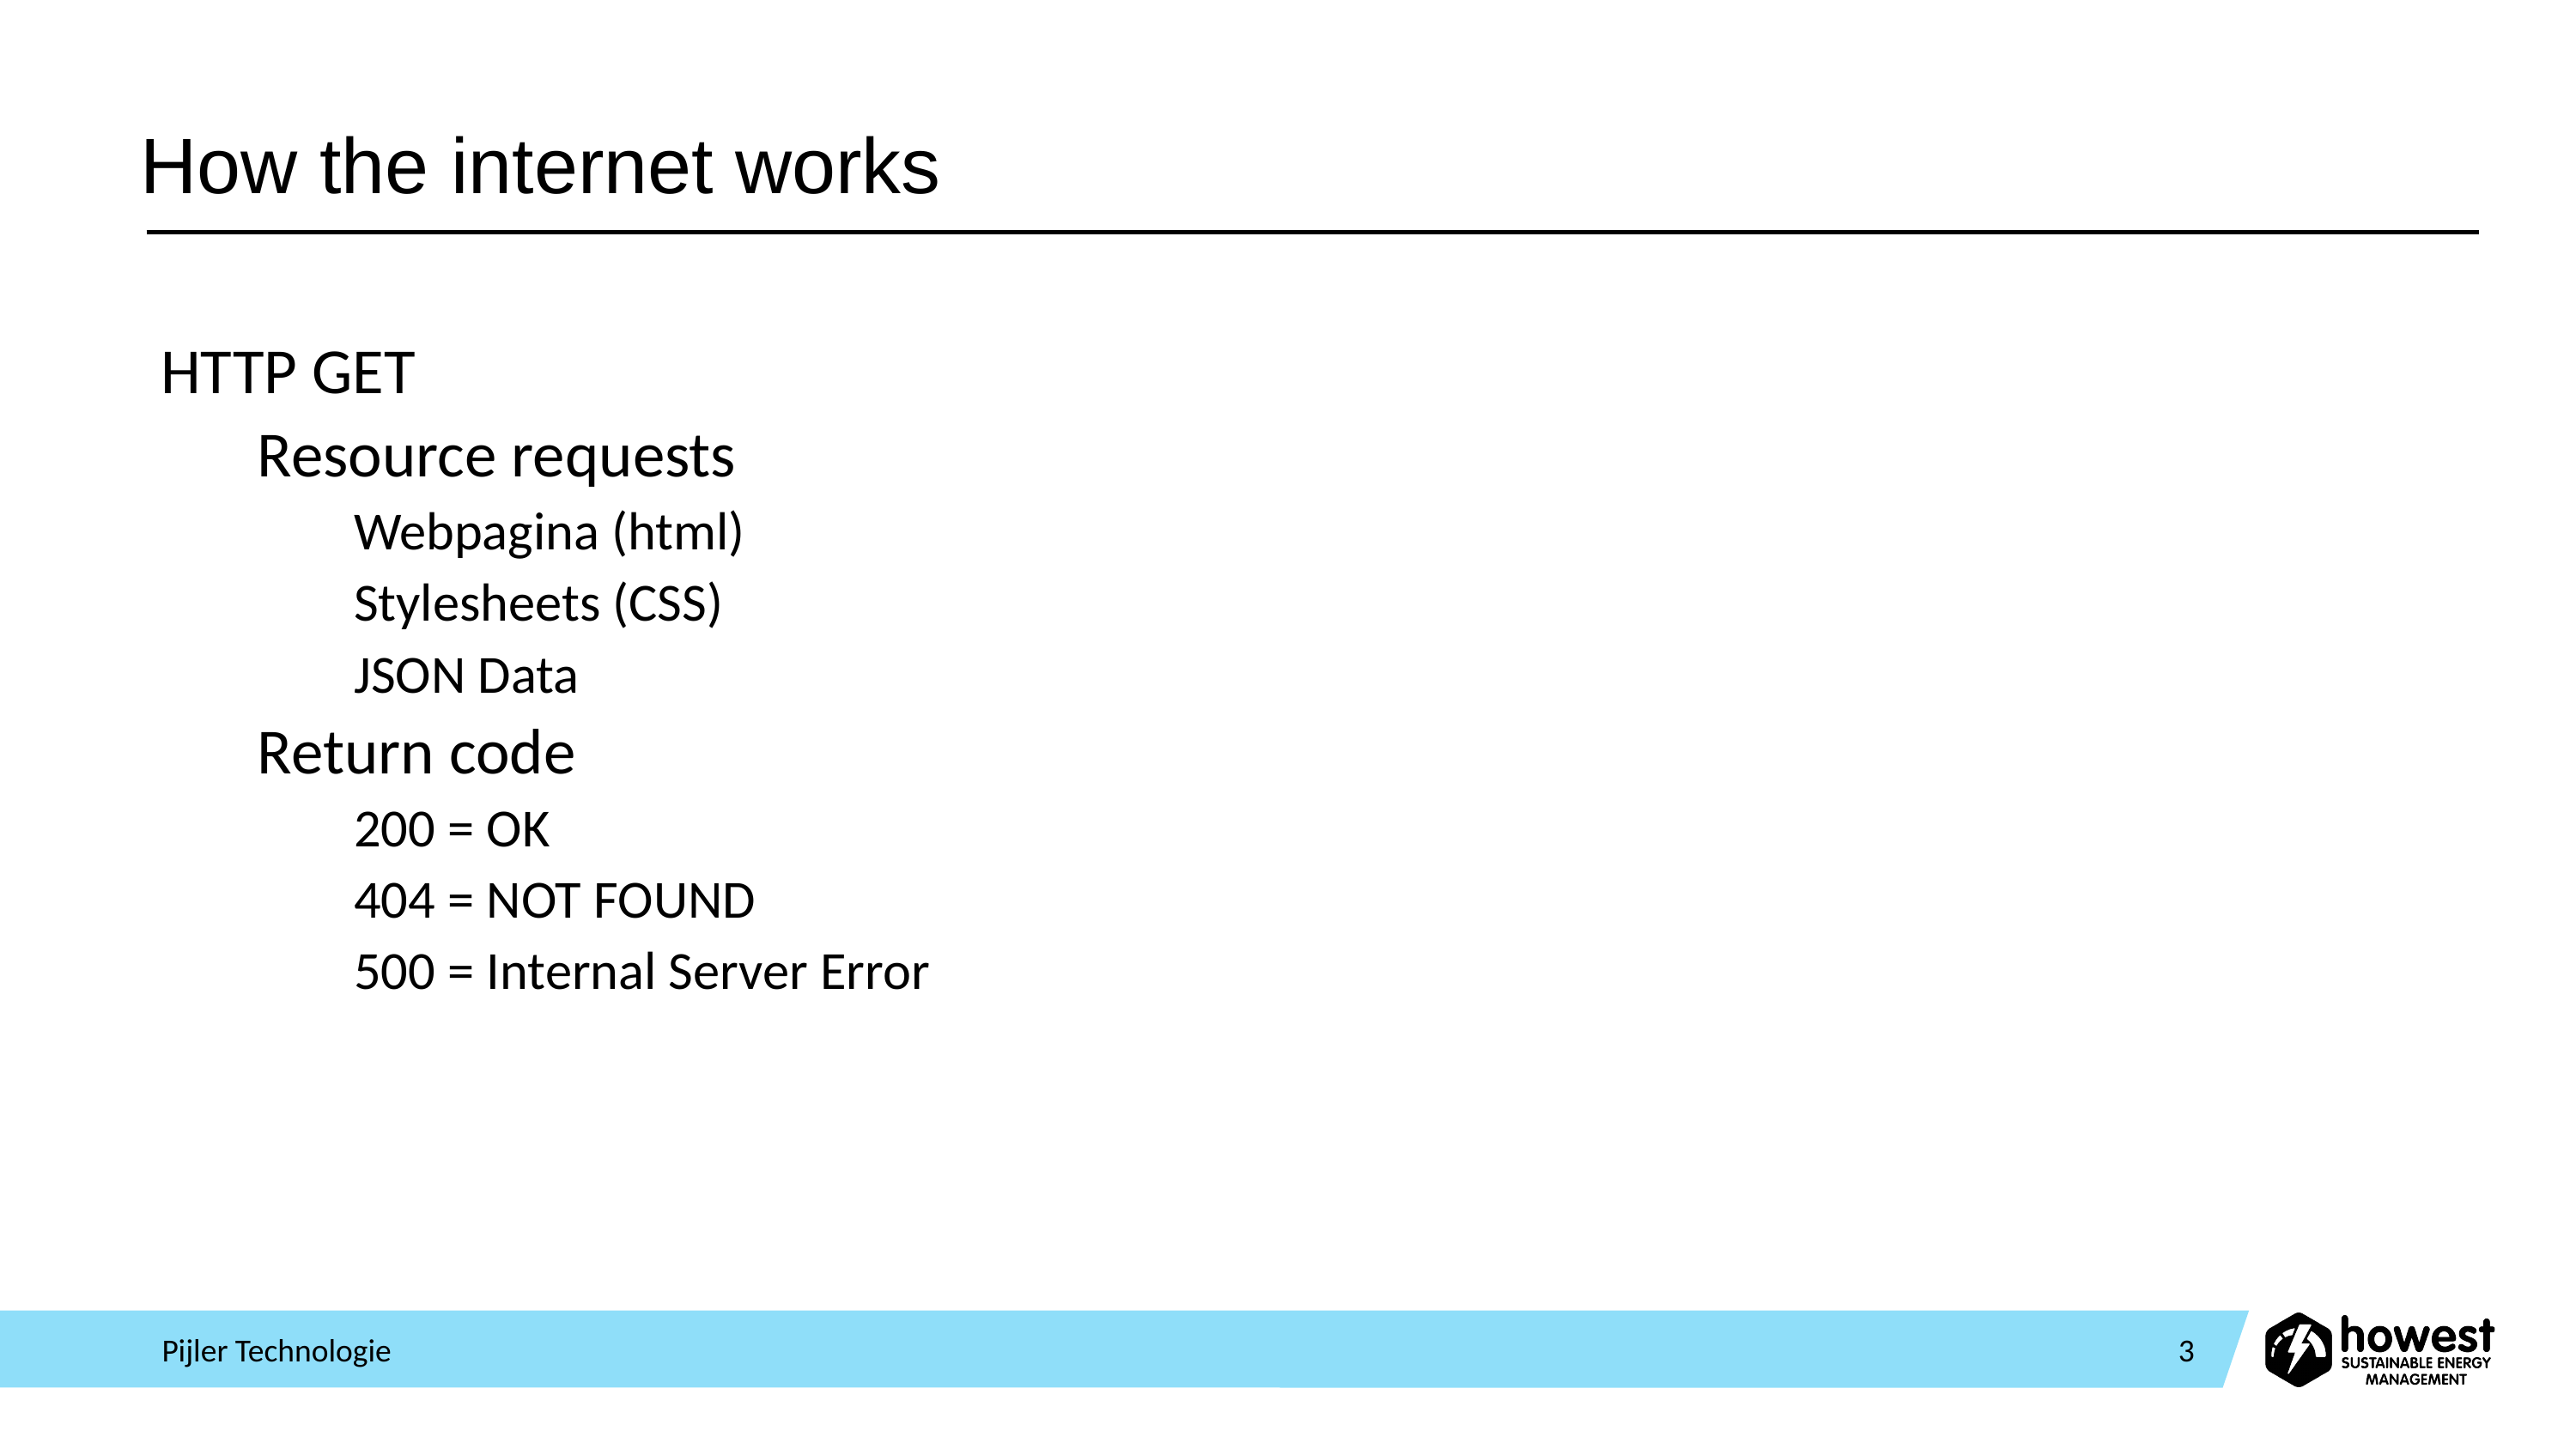

# How the internet works
HTTP GET
Resource requests
Webpagina (html)
Stylesheets (CSS)
JSON Data
Return code
200 = OK
404 = NOT FOUND
500 = Internal Server Error

Pijler Technologie
3